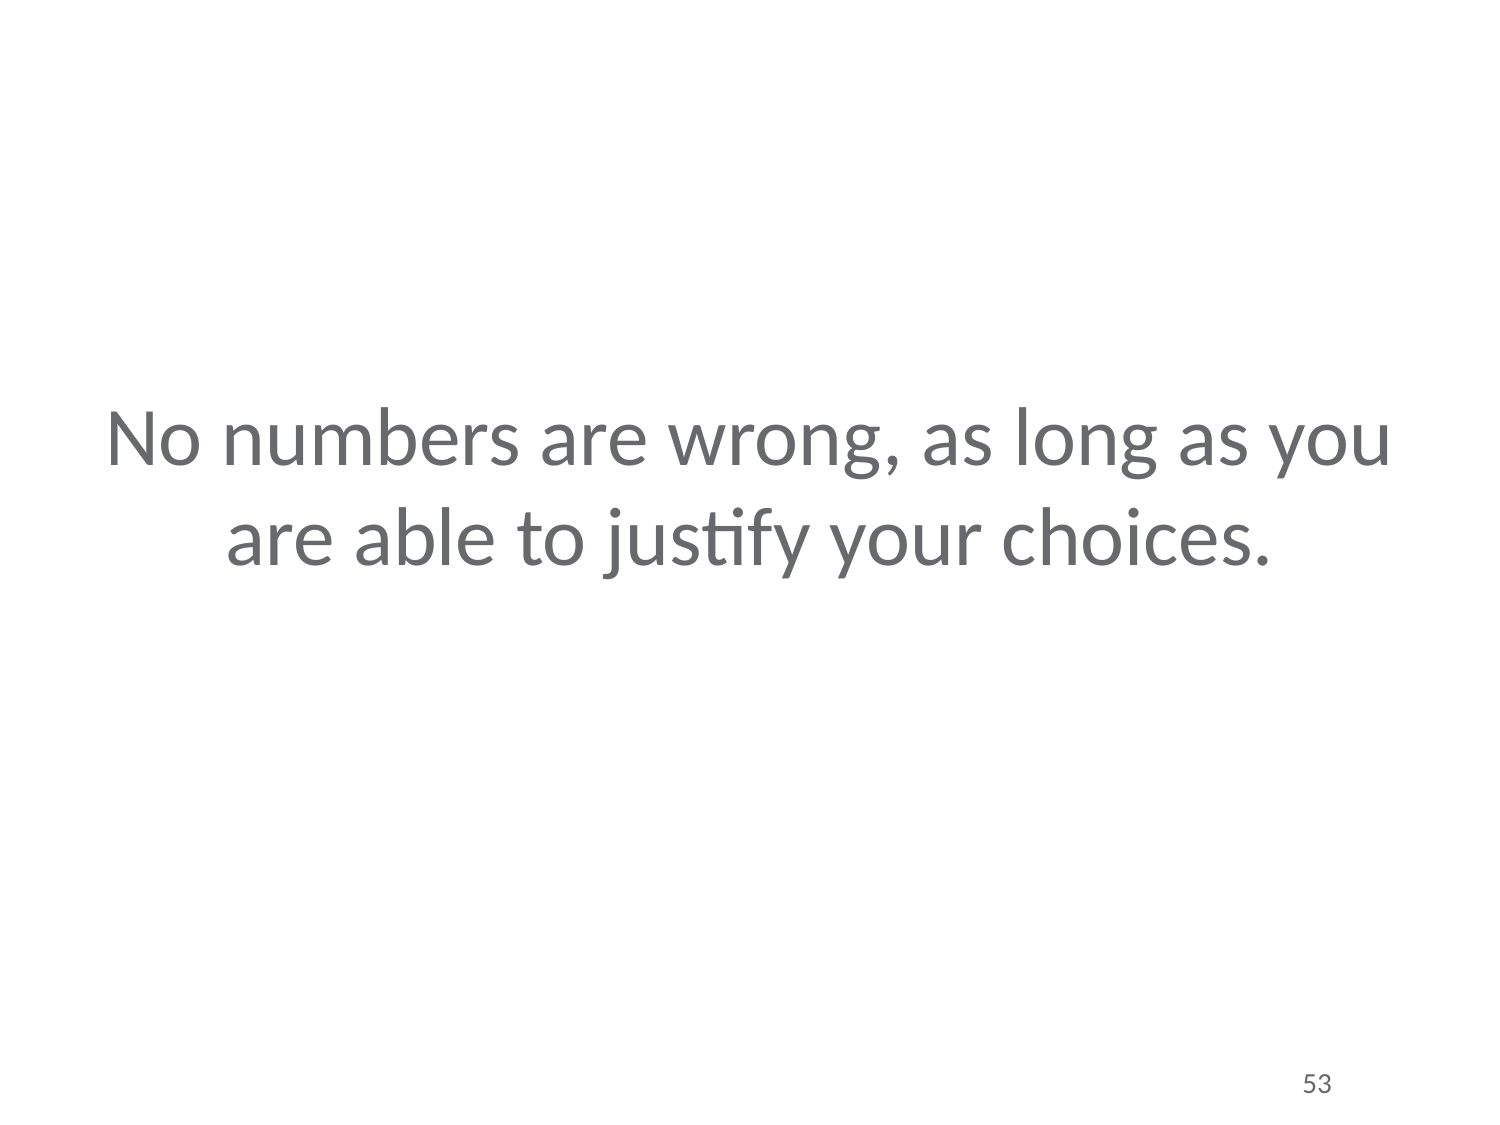

No numbers are wrong, as long as you are able to justify your choices.
53